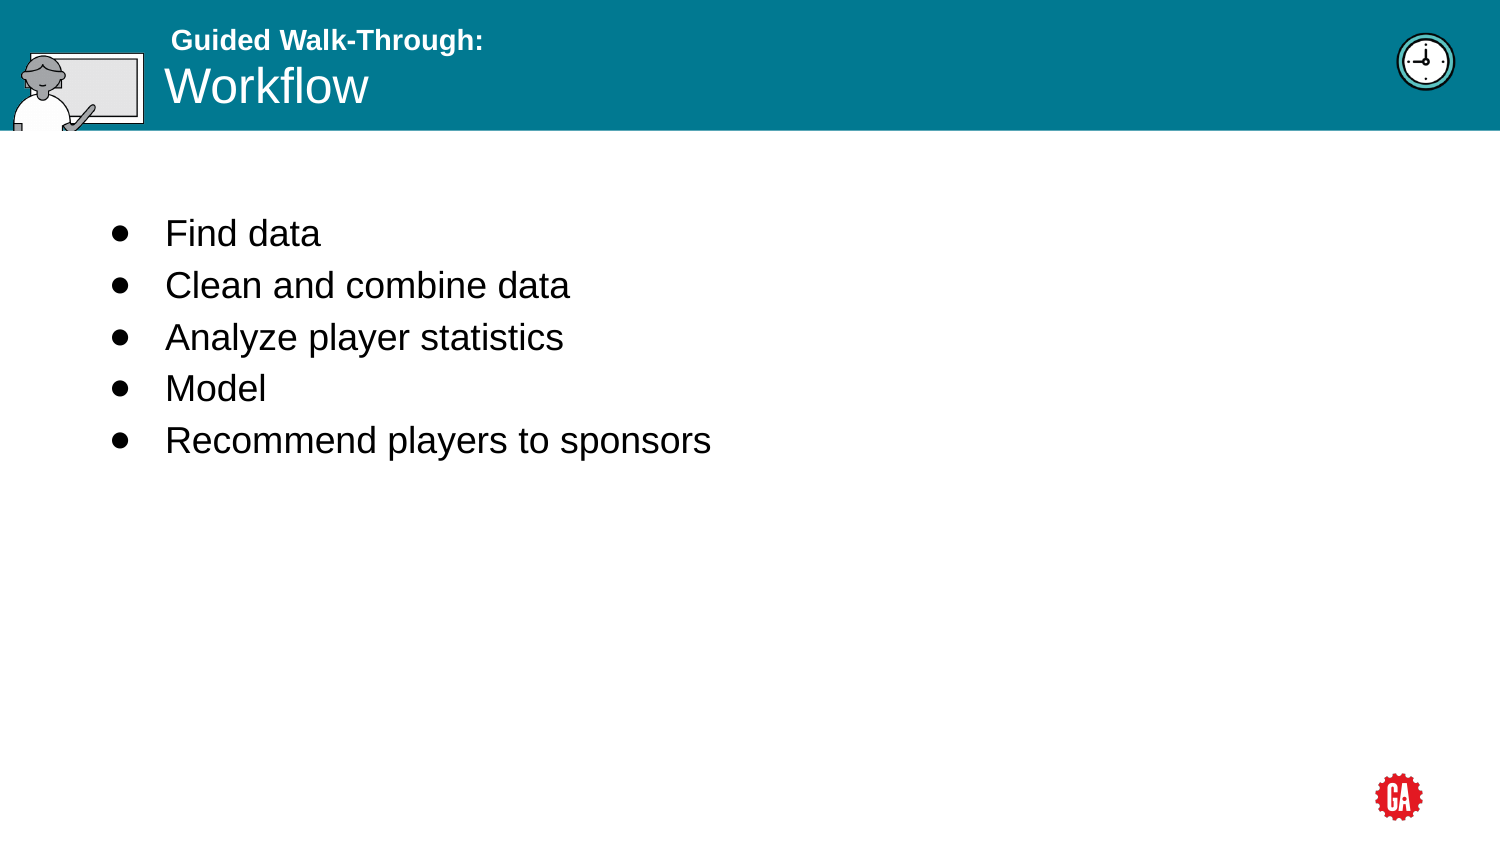

# Workflow
Find data
Clean and combine data
Analyze player statistics
Model
Recommend players to sponsors